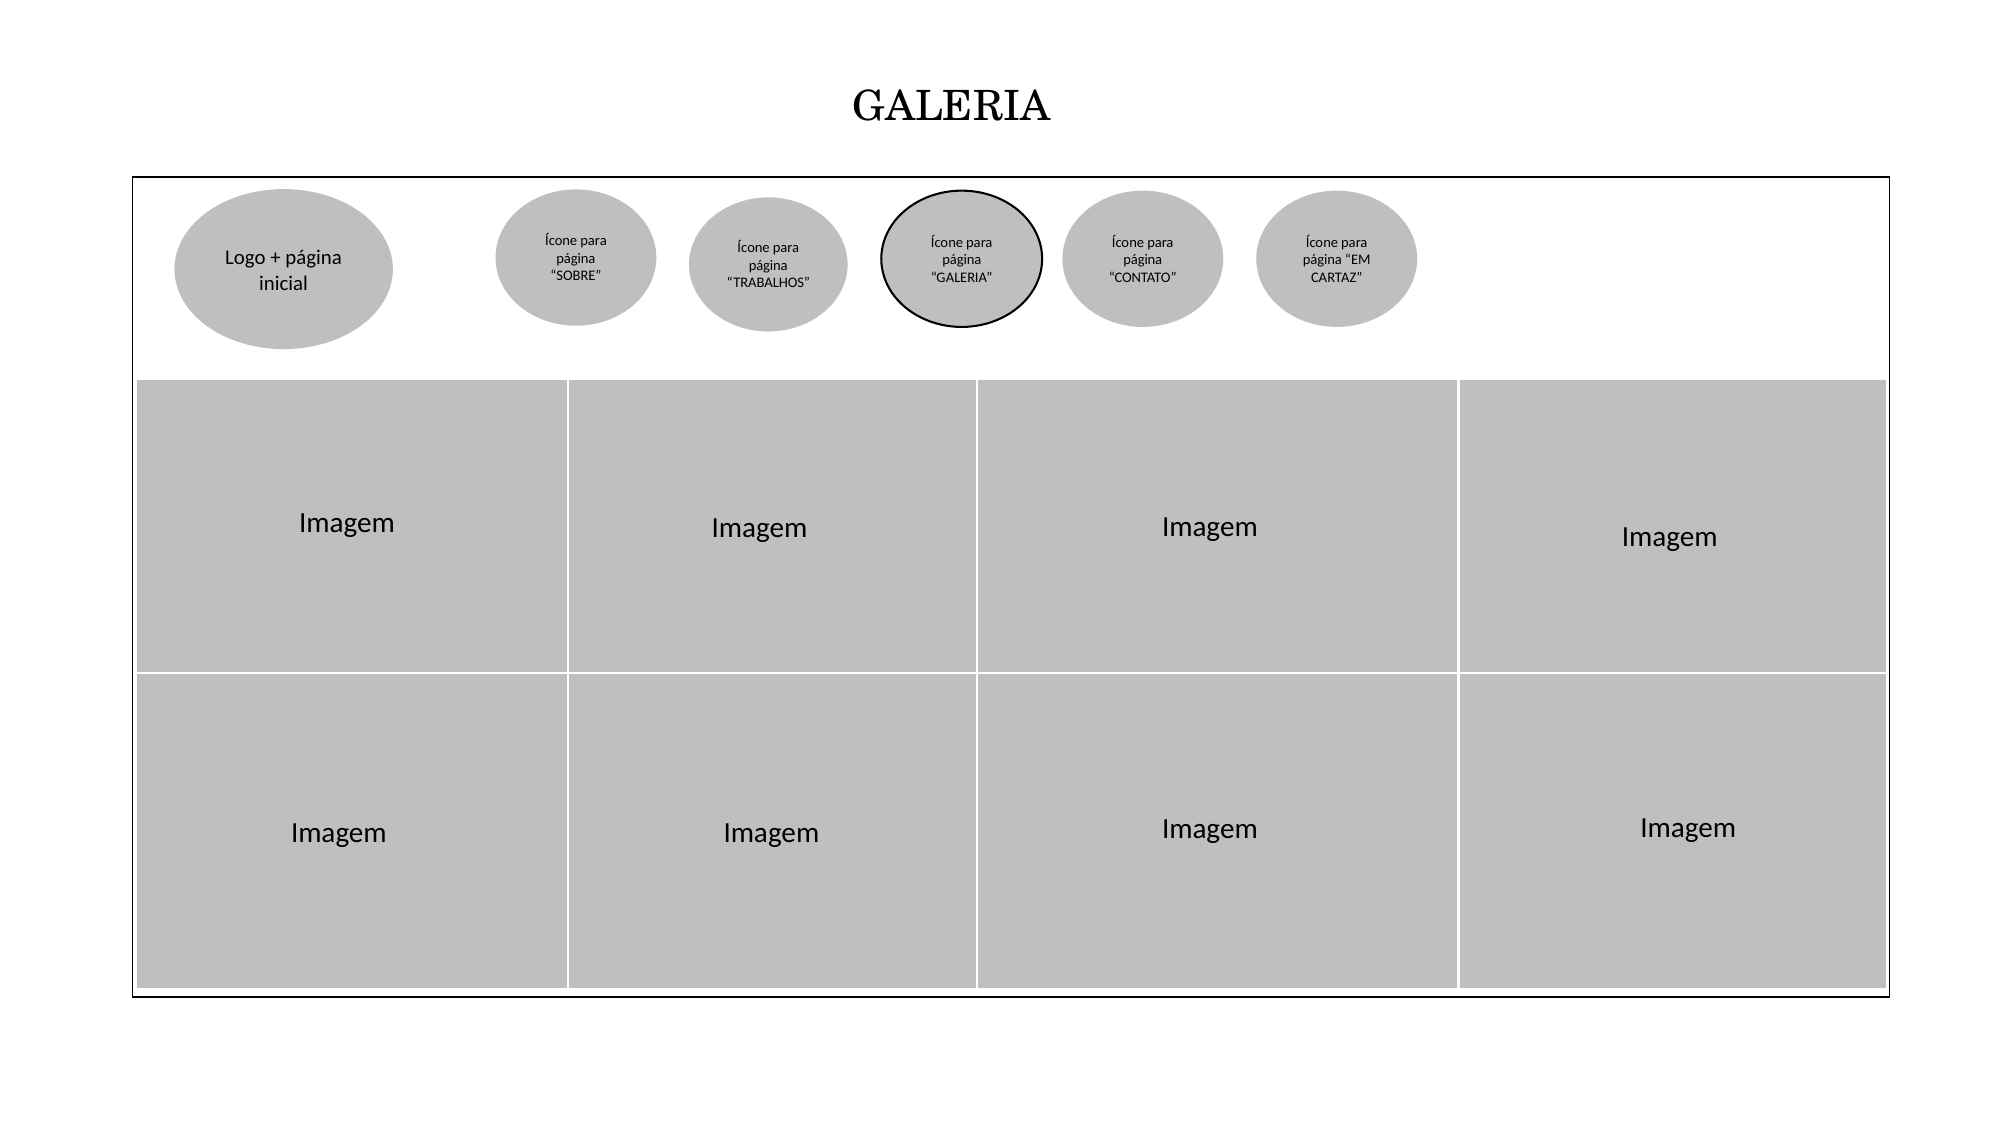

GALERIA
Mauris a tortor
Logo + página inicial
Ícone para página “SOBRE”
Ícone para página “GALERIA”
Ícone para página “CONTATO”
Ícone para página “EM CARTAZ”
Ícone para página “TRABALHOS”

Imagem
Imagem
Imagem
Imagem

Imagem
Imagem
Imagem
Imagem